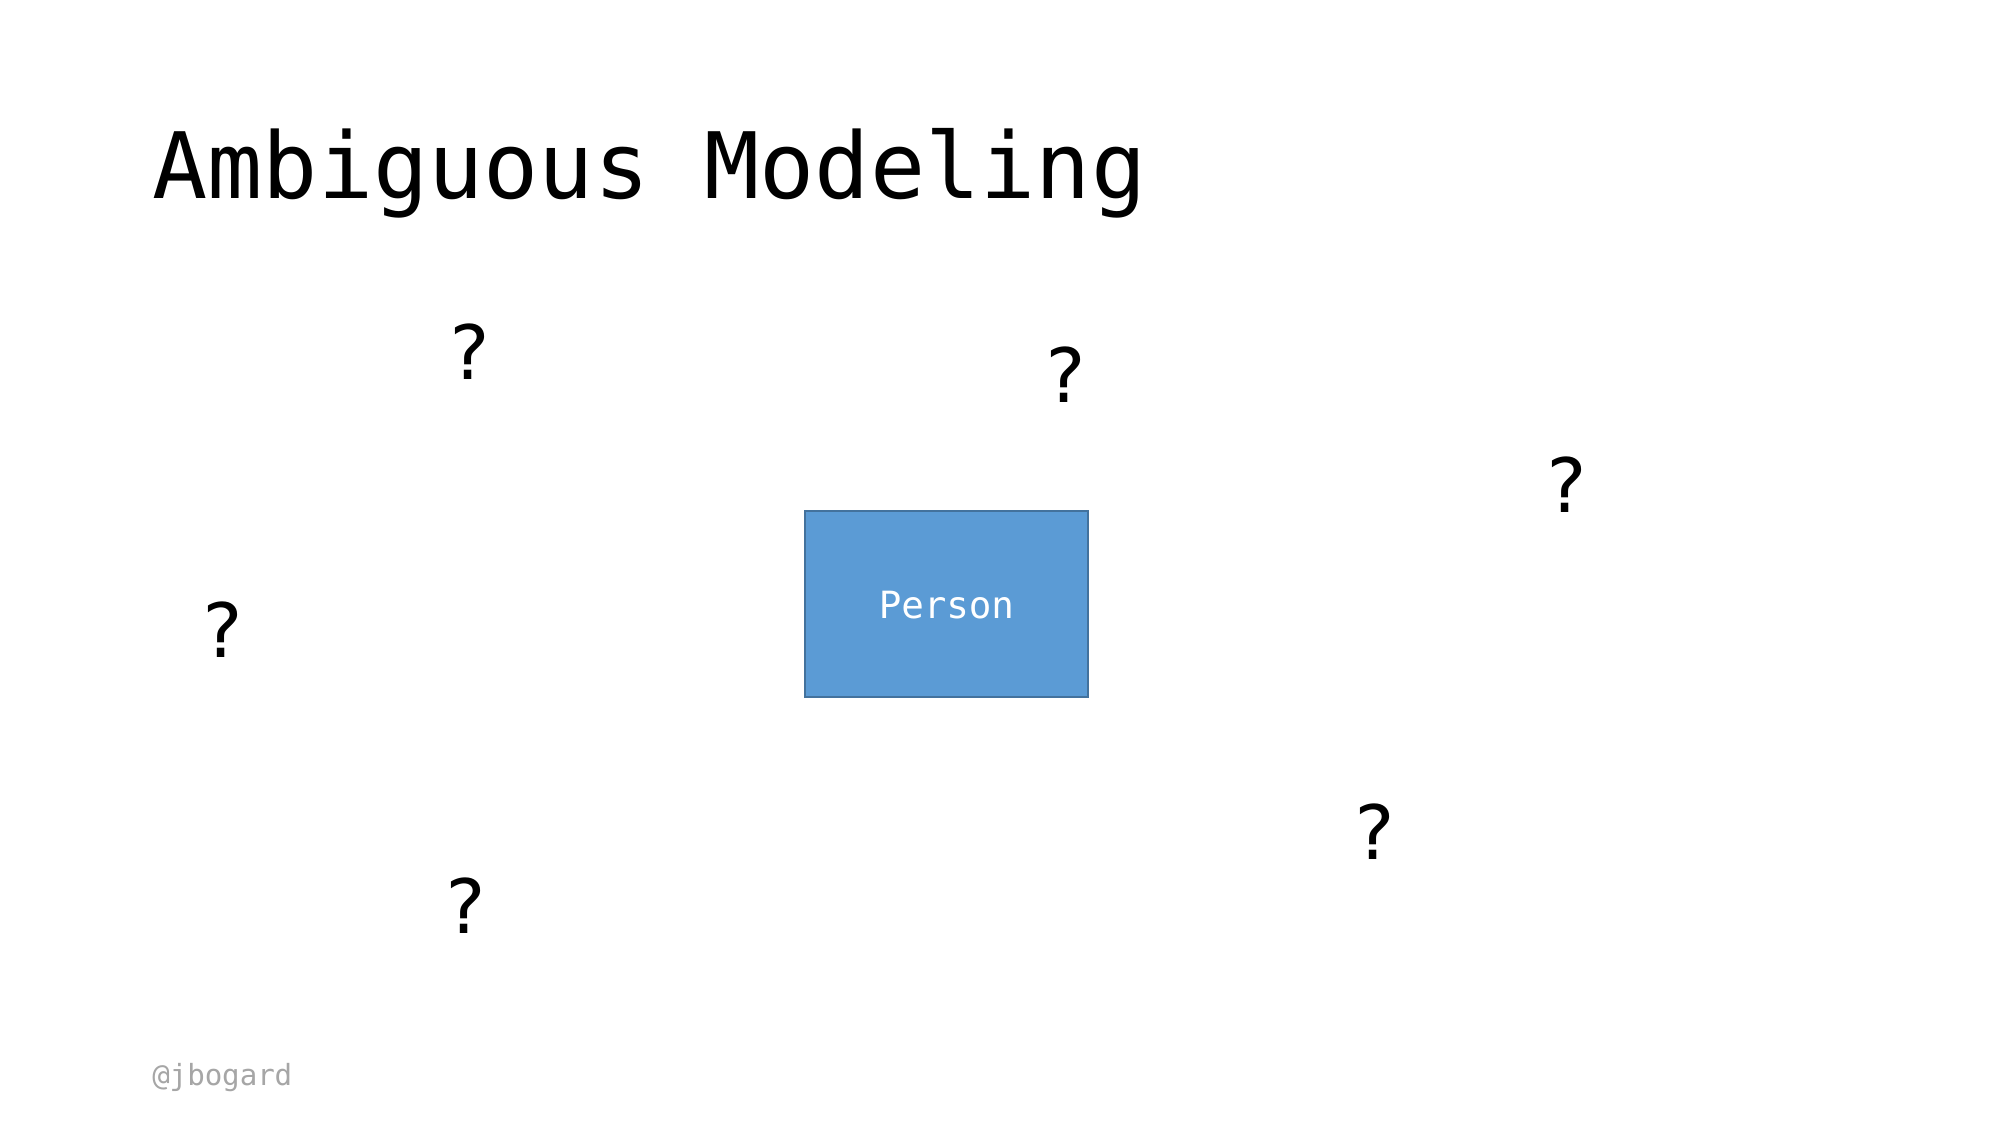

# Ambiguous Modeling
?
?
?
Person
?
?
?